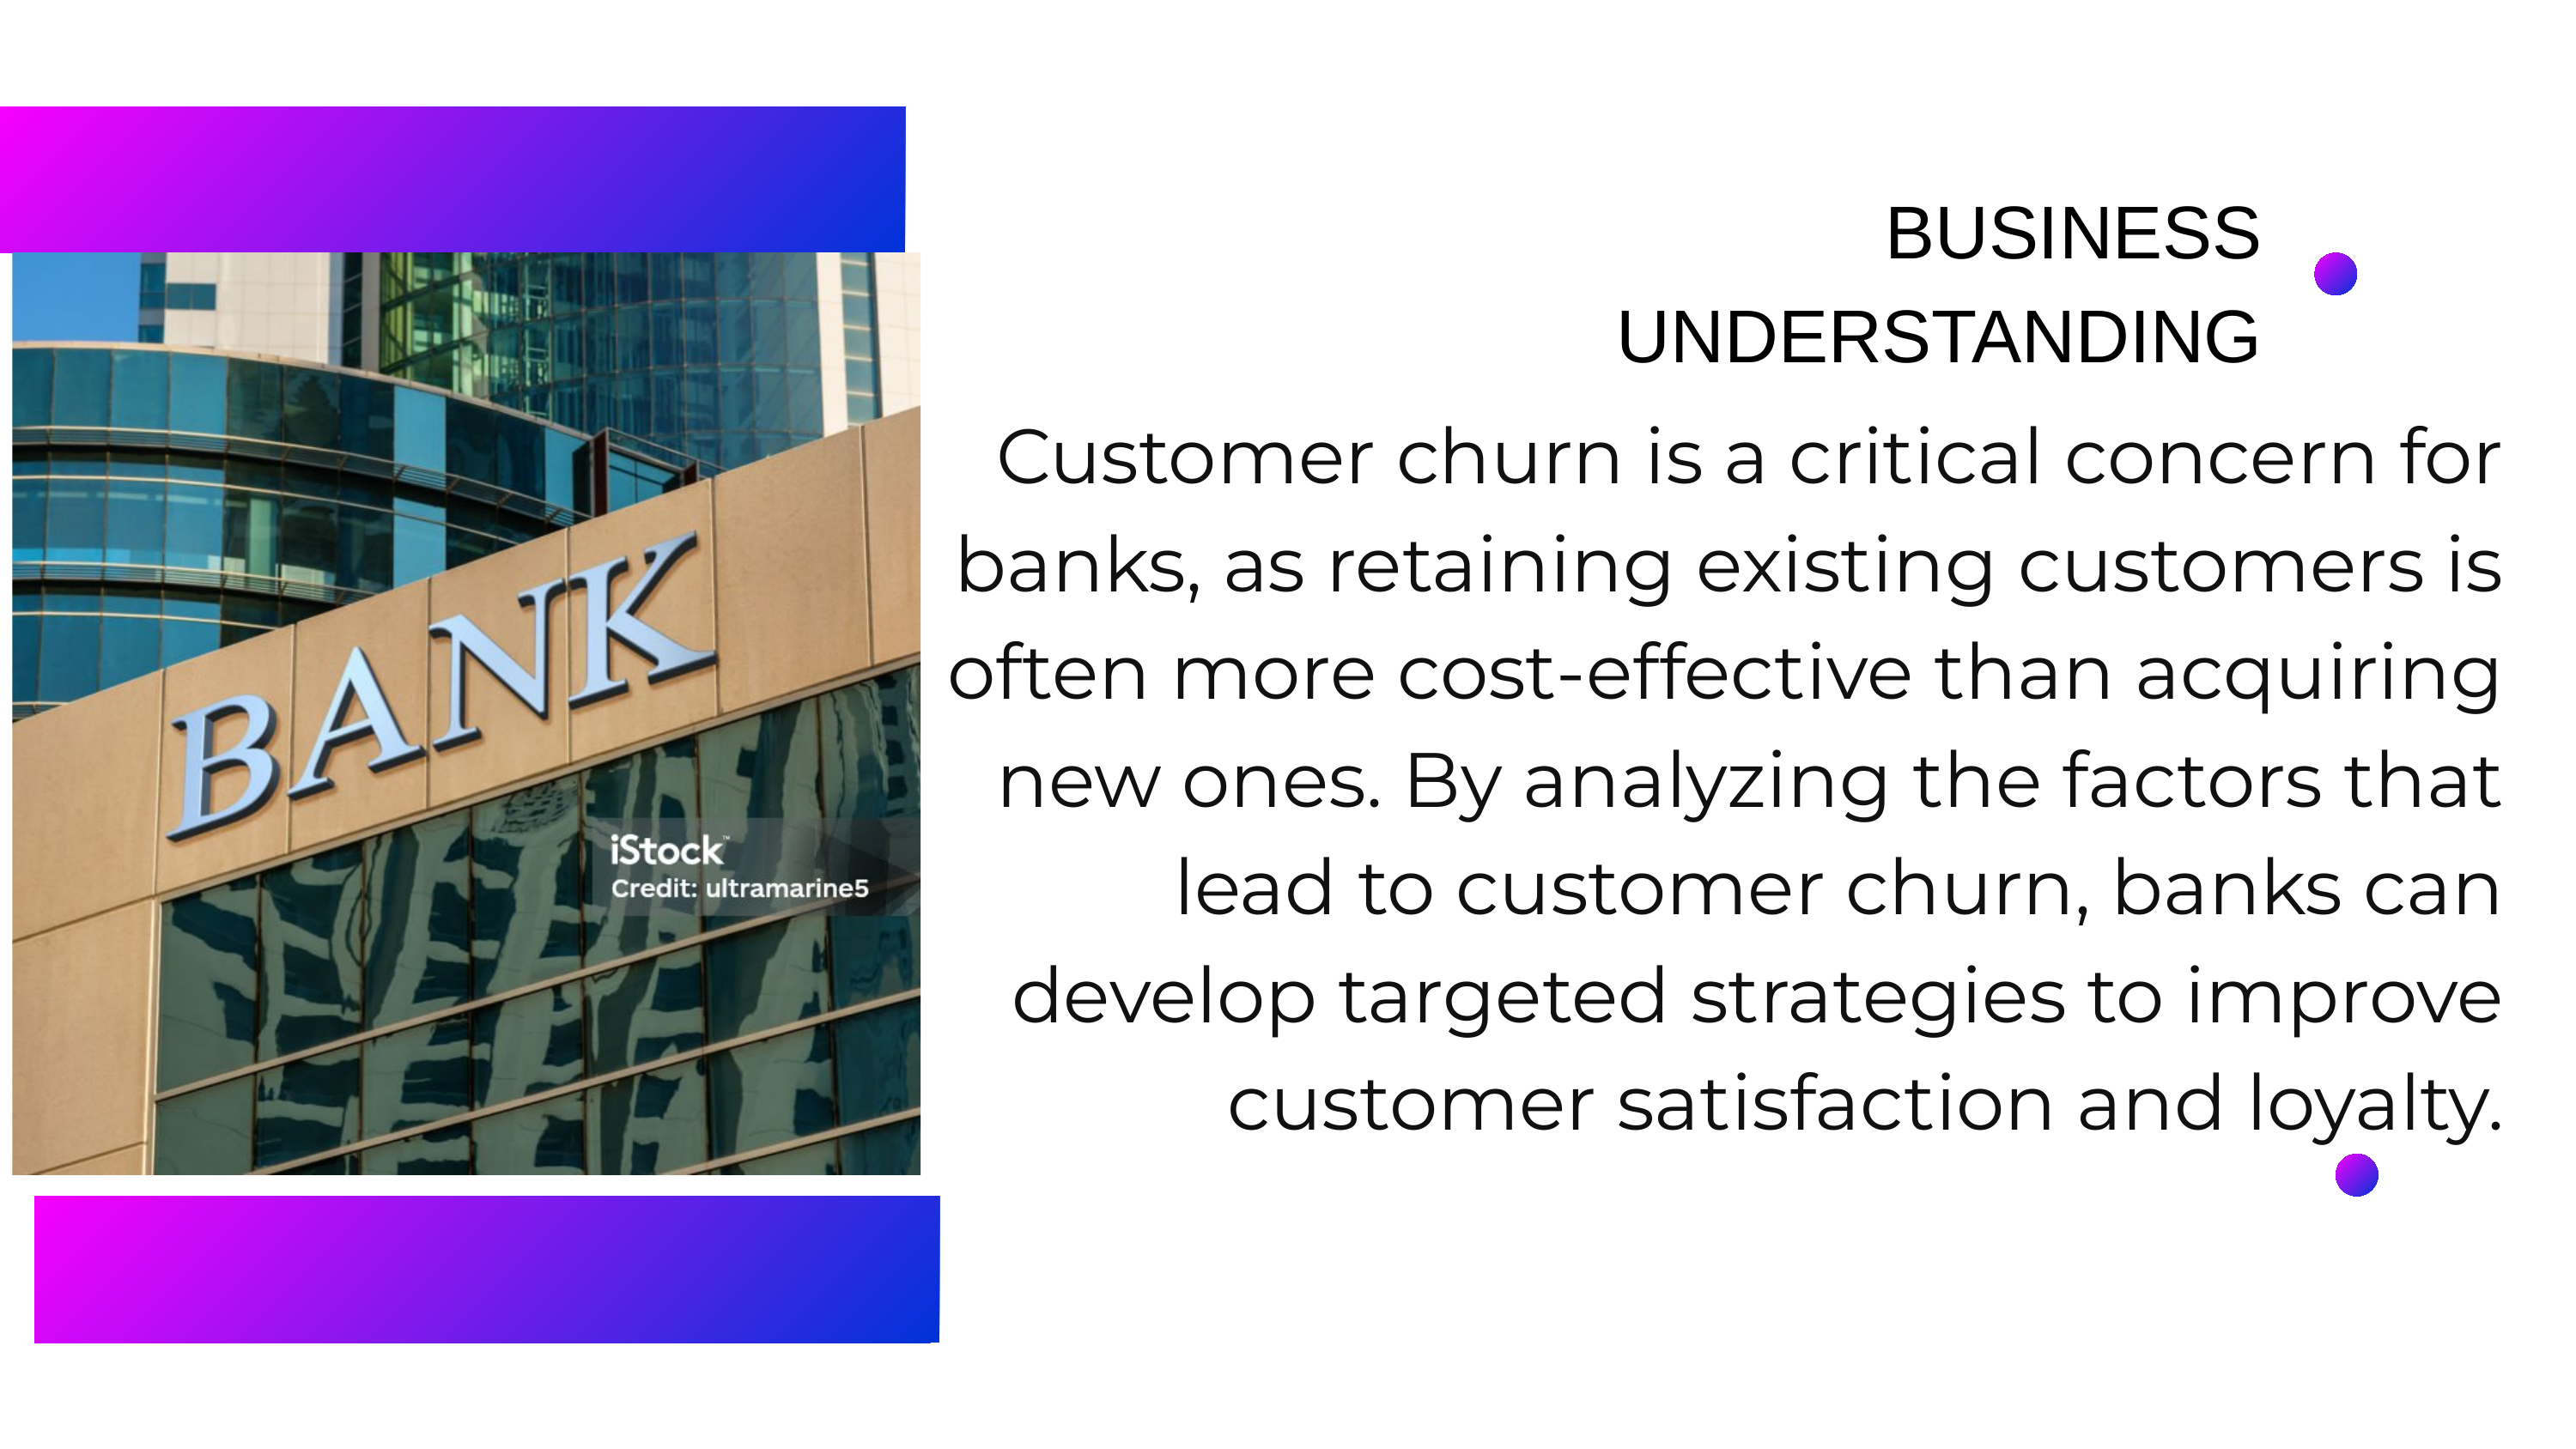

BUSINESS UNDERSTANDING

Customer churn is a critical concern for banks, as retaining existing customers is often more cost-effective than acquiring new ones. By analyzing the factors that lead to customer churn, banks can develop targeted strategies to improve customer satisfaction and loyalty.